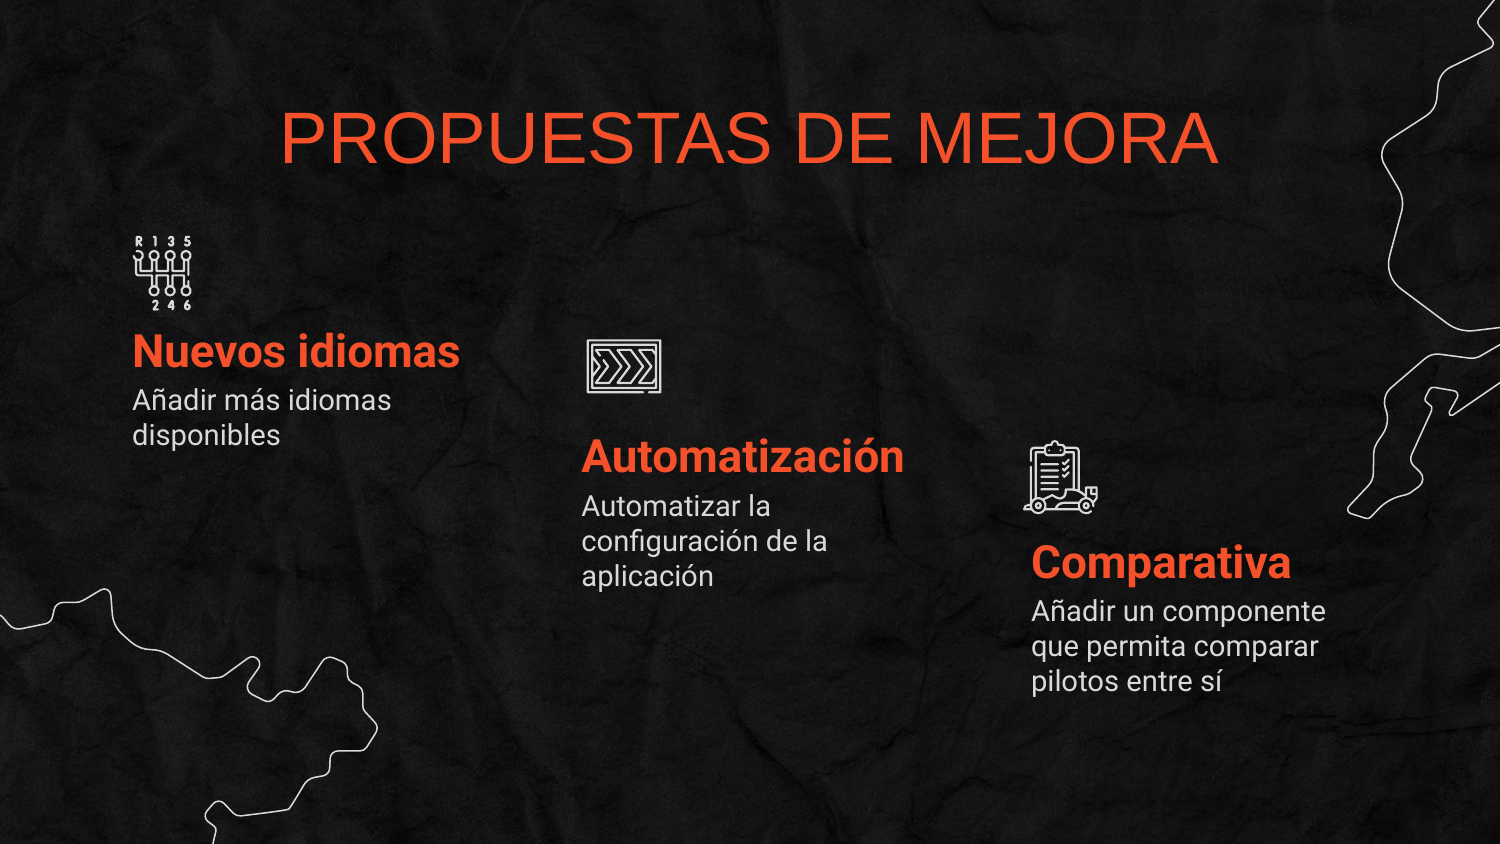

# PROPUESTAS DE MEJORA

Nuevos idiomas

Añadir más idiomas disponibles
Automatización

Automatizar la configuración de la aplicación
Comparativa
Añadir un componente que permita comparar pilotos entre sí